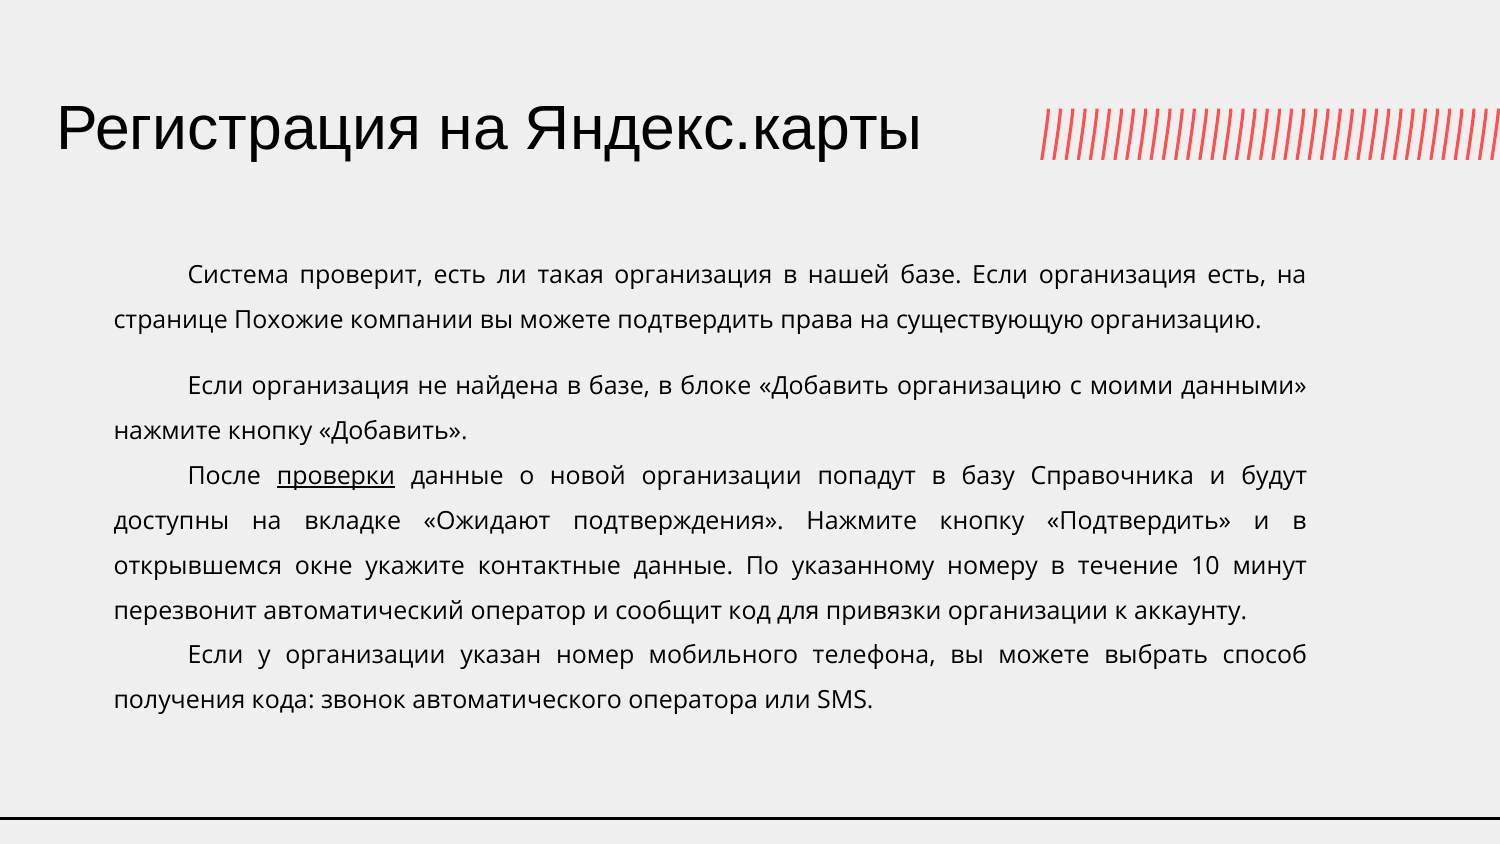

# Регистрация на Яндекс.карты
Система проверит, есть ли такая организация в нашей базе. Если организация есть, на странице Похожие компании вы можете подтвердить права на существующую организацию.
Если организация не найдена в базе, в блоке «Добавить организацию с моими данными» нажмите кнопку «Добавить».
После проверки данные о новой организации попадут в базу Справочника и будут доступны на вкладке «Ожидают подтверждения». Нажмите кнопку «Подтвердить» и в открывшемся окне укажите контактные данные. По указанному номеру в течение 10 минут перезвонит автоматический оператор и сообщит код для привязки организации к аккаунту.
Если у организации указан номер мобильного телефона, вы можете выбрать способ получения кода: звонок автоматического оператора или SMS.